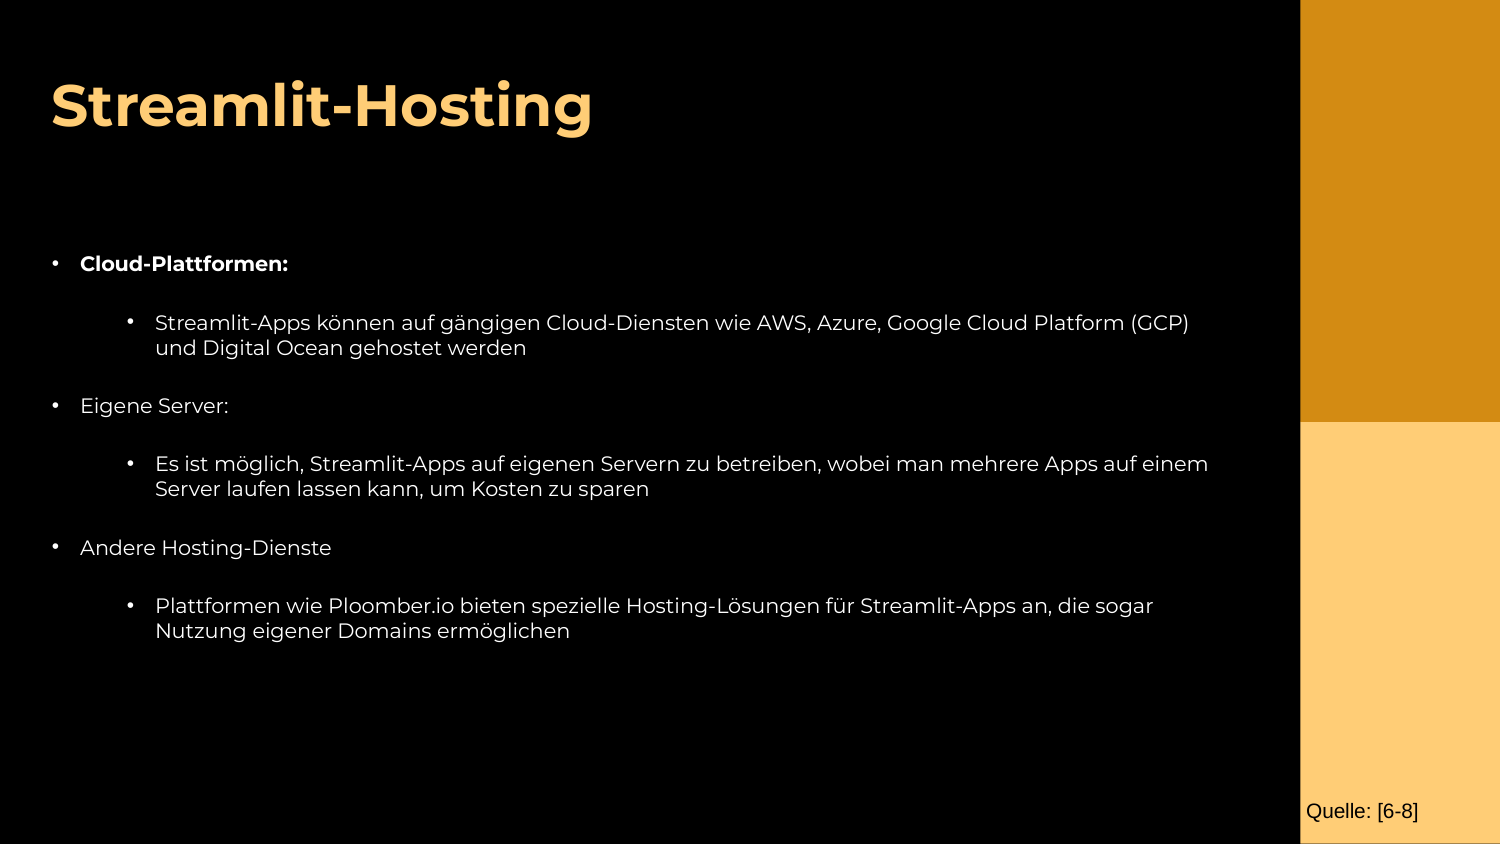

# Streamlit-Hosting
Cloud-Plattformen:
Streamlit-Apps können auf gängigen Cloud-Diensten wie AWS, Azure, Google Cloud Platform (GCP) und Digital Ocean gehostet werden
Eigene Server:
Es ist möglich, Streamlit-Apps auf eigenen Servern zu betreiben, wobei man mehrere Apps auf einem Server laufen lassen kann, um Kosten zu sparen
Andere Hosting-Dienste
Plattformen wie Ploomber.io bieten spezielle Hosting-Lösungen für Streamlit-Apps an, die sogar Nutzung eigener Domains ermöglichen
Quelle: [6-8]